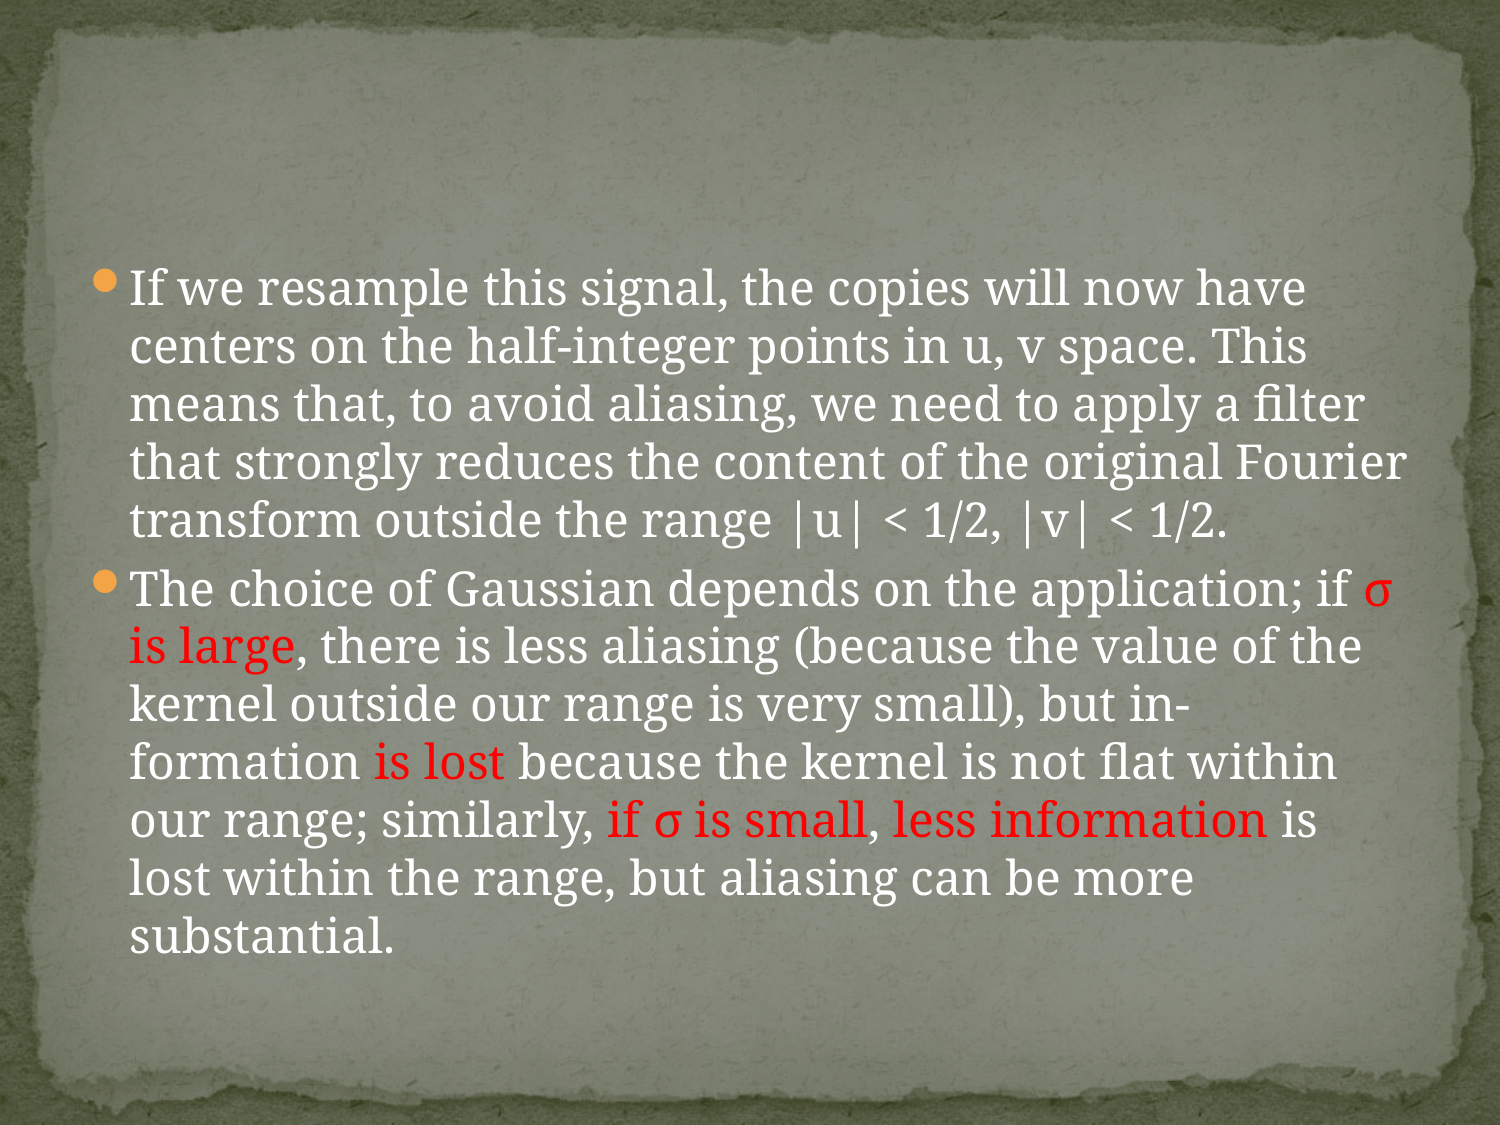

#
If we resample this signal, the copies will now have centers on the half-integer points in u, v space. This means that, to avoid aliasing, we need to apply a filter that strongly reduces the content of the original Fourier transform outside the range |u| < 1/2, |v| < 1/2.
The choice of Gaussian depends on the application; if σ is large, there is less aliasing (because the value of the kernel outside our range is very small), but in- formation is lost because the kernel is not flat within our range; similarly, if σ is small, less information is lost within the range, but aliasing can be more substantial.